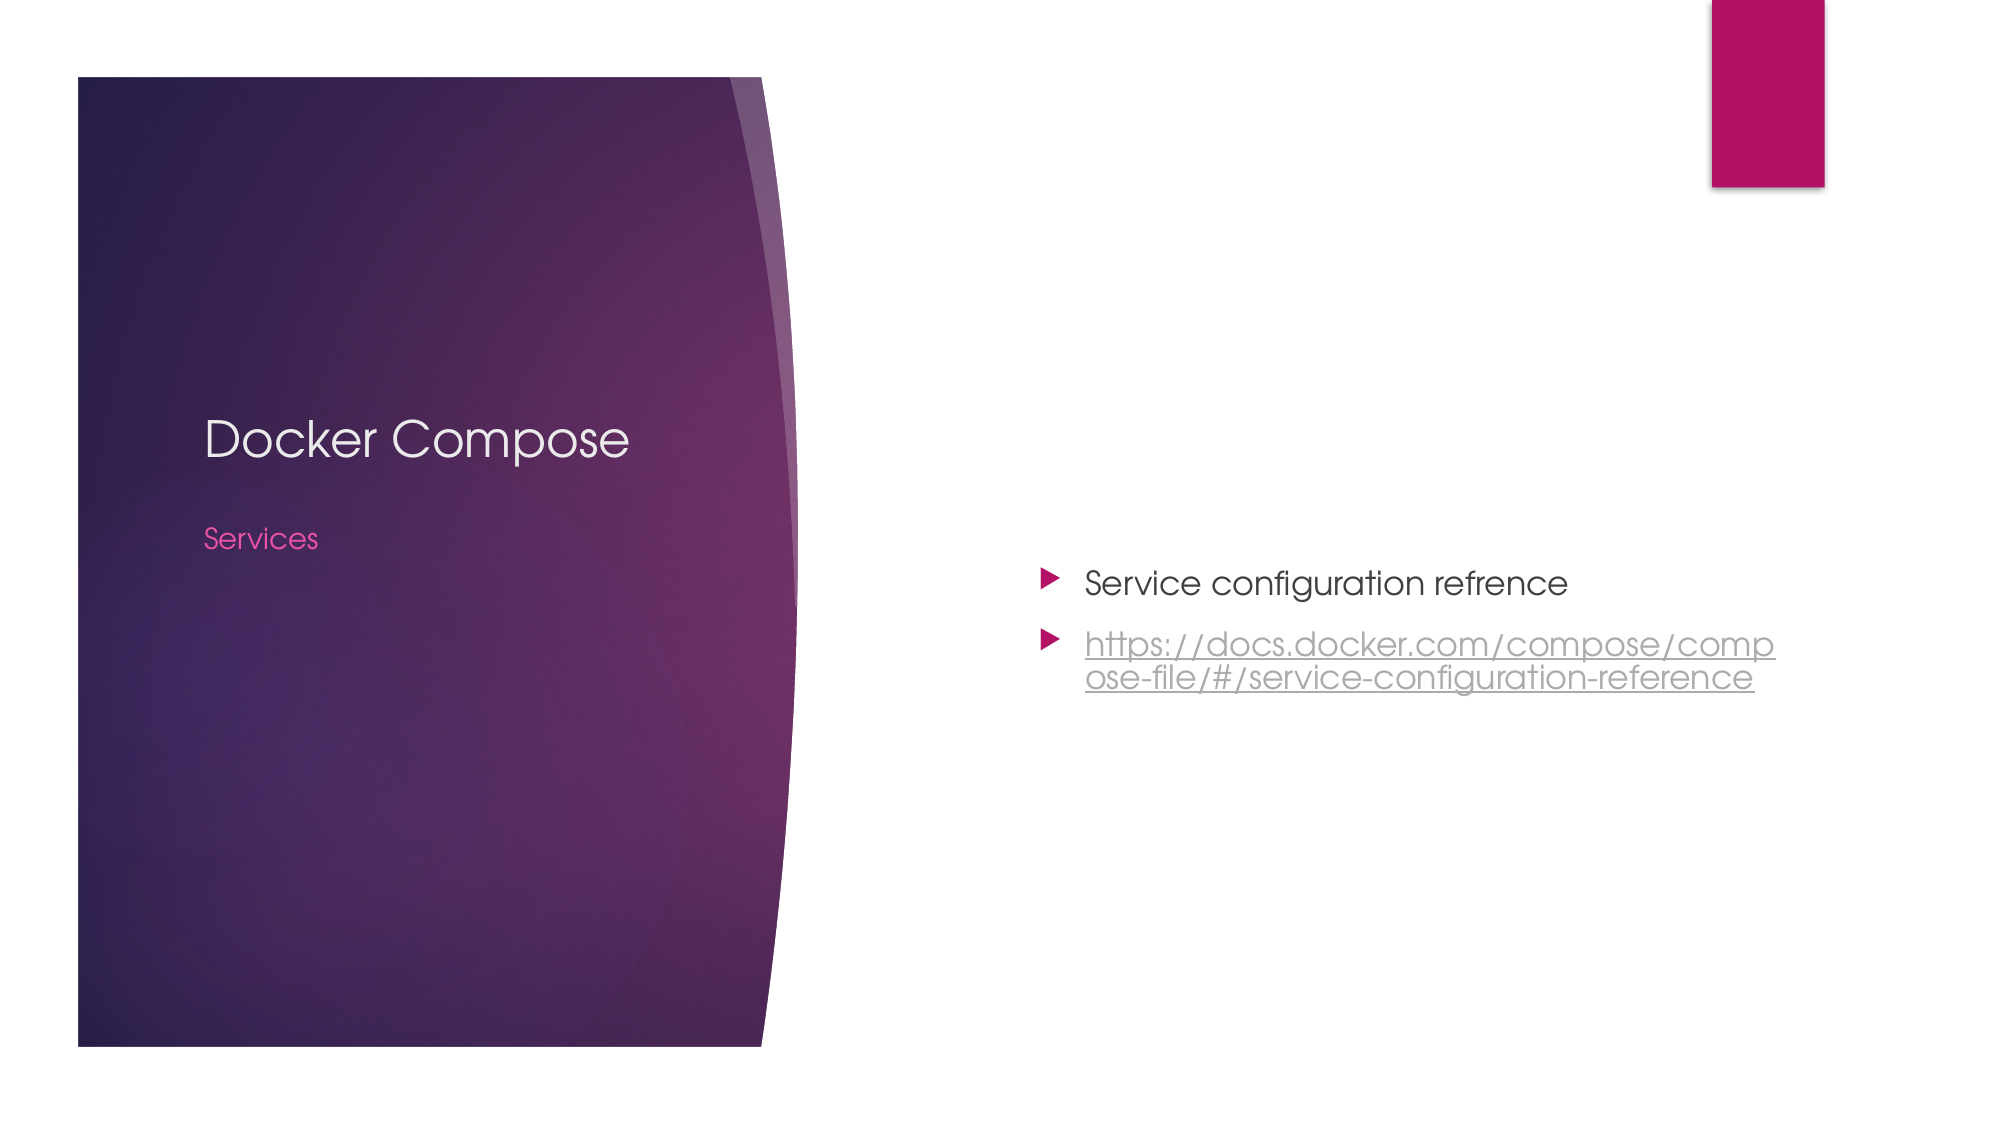

# Docker Compose
Service configuration refrence
https://docs.docker.com/compose/compose-file/#/service-configuration-reference
Services